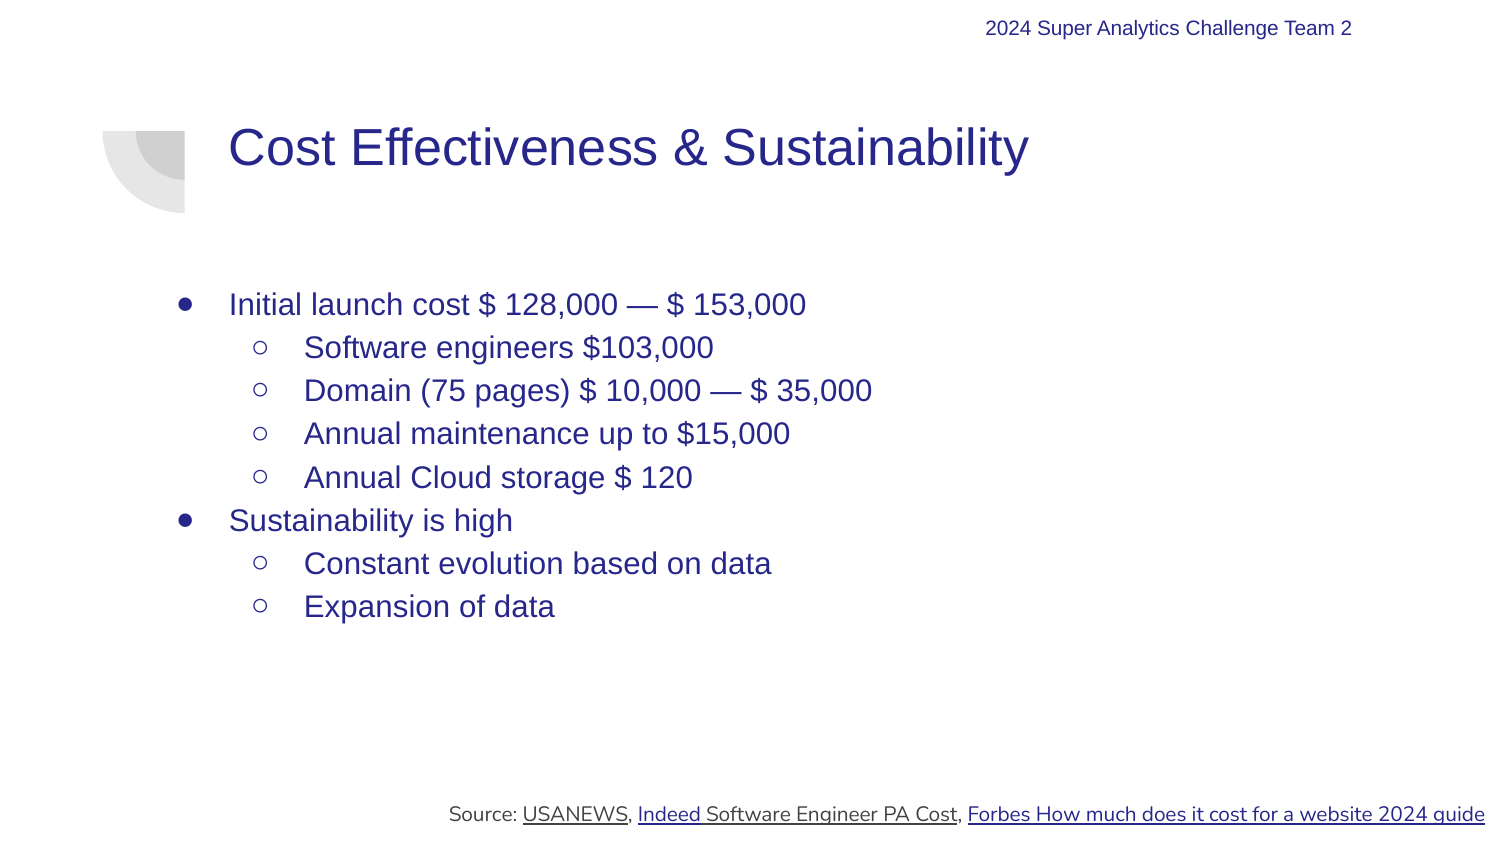

2024 Super Analytics Challenge Team 2
# Cost Effectiveness & Sustainability
Initial launch cost $ 128,000 — $ 153,000
Software engineers $103,000
Domain (75 pages) $ 10,000 — $ 35,000
Annual maintenance up to $15,000
Annual Cloud storage $ 120
Sustainability is high
Constant evolution based on data
Expansion of data
Source: USANEWS, Indeed Software Engineer PA Cost, Forbes How much does it cost for a website 2024 guide